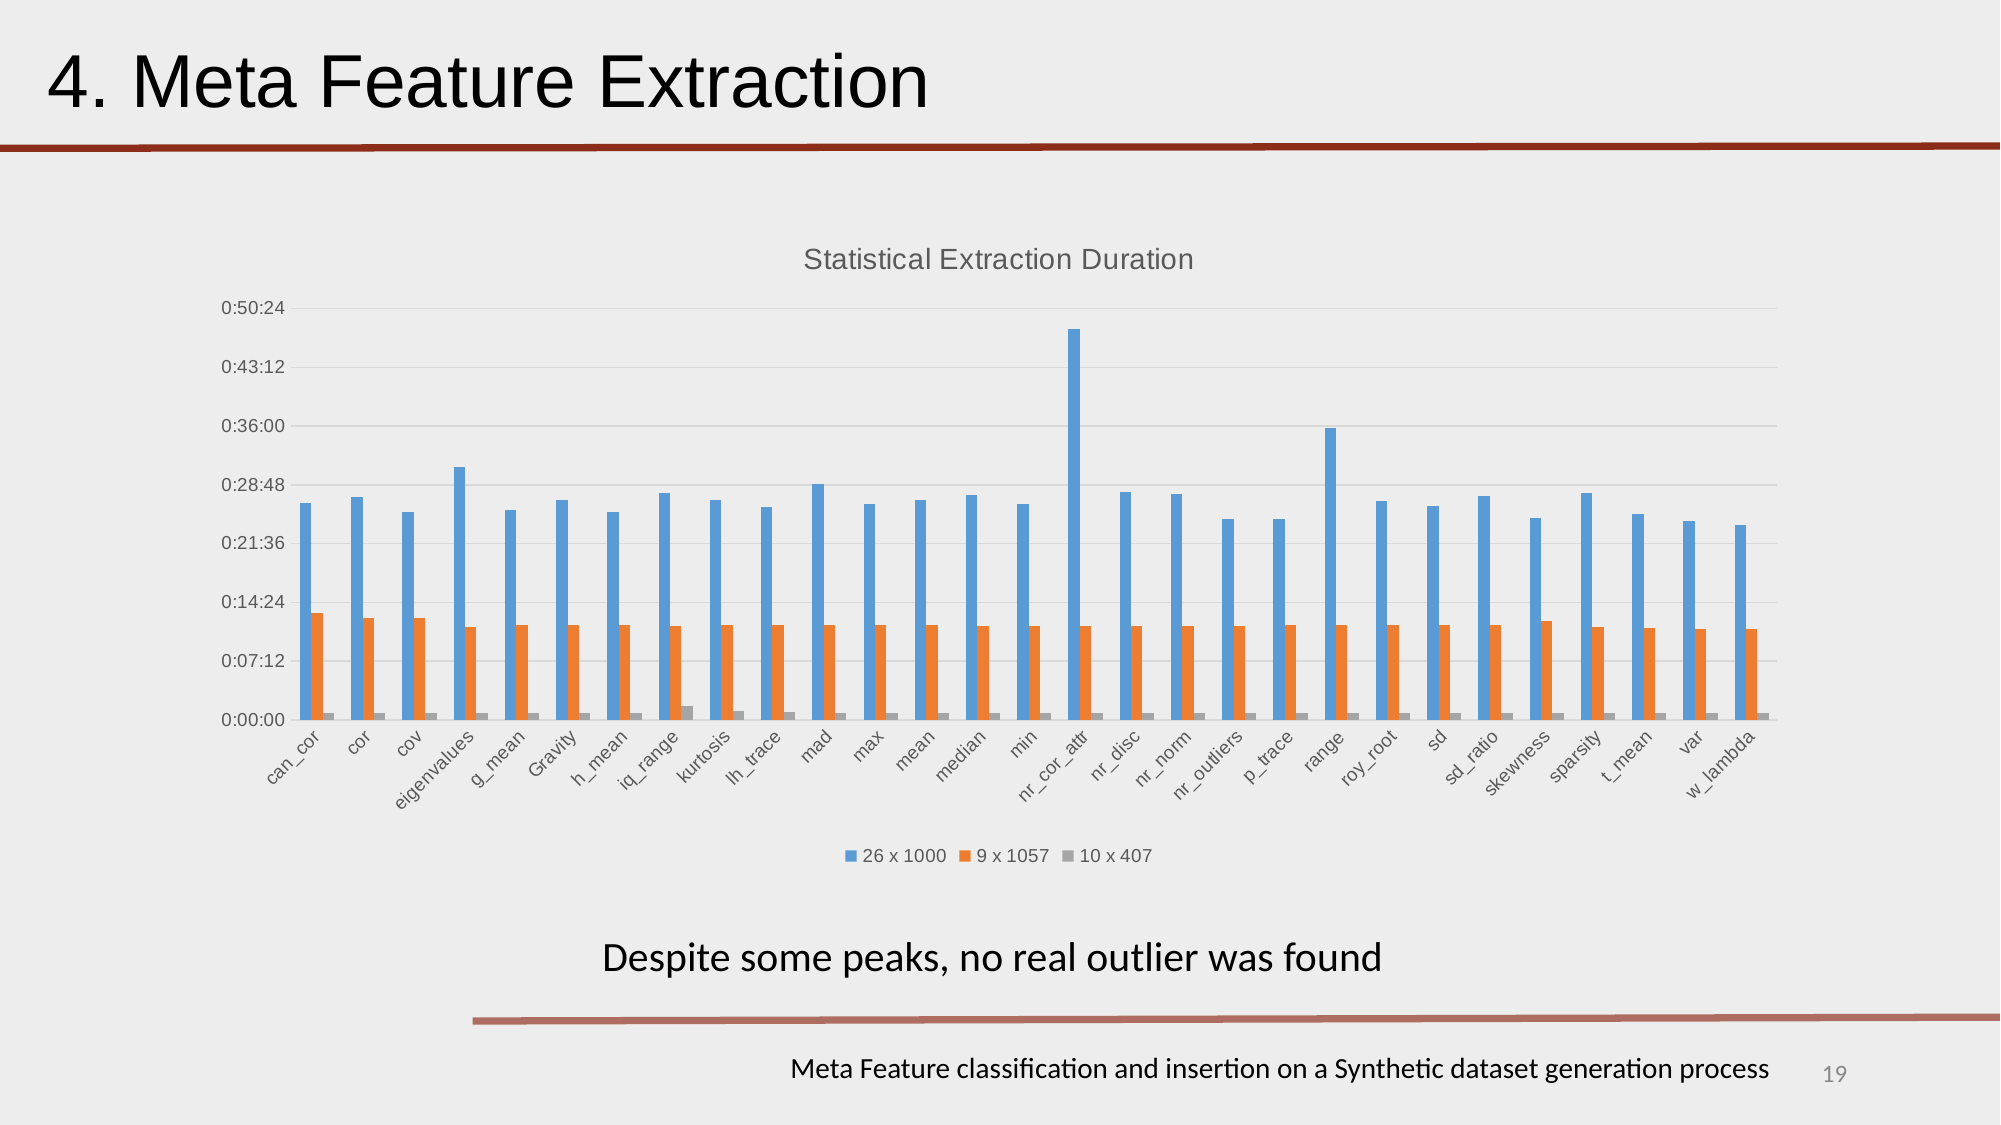

4. Meta Feature Extraction

### Chart: Statistical Extraction Duration

| Category | 26 x 1000 | 9 x 1057 | 10 x 407 |
|---|---|---|---|
| can_cor | 0.018425925925925925 | 0.009108796296296297 | 0.0005899305555555556 |
| cor | 0.018935185185185183 | 0.008692129629629631 | 0.0006133101851851852 |
| cov | 0.01769675925925926 | 0.008622685185185185 | 0.0006064814814814814 |
| eigenvalues | 0.0215625 | 0.007928240740740741 | 0.0006081018518518519 |
| g_mean | 0.017847222222222223 | 0.00806712962962963 | 0.0006082175925925926 |
| Gravity | 0.018680555555555554 | 0.008078703703703704 | 0.0006037037037037036 |
| h_mean | 0.017731481481481483 | 0.008078703703703704 | 0.0006031249999999999 |
| iq_range | 0.019270833333333334 | 0.007997685185185186 | 0.0012037037037037038 |
| kurtosis | 0.018680555555555554 | 0.008055555555555555 | 0.000775462962962963 |
| lh_trace | 0.01810185185185185 | 0.008032407407407407 | 0.0006260416666666668 |
| mad | 0.020046296296296295 | 0.008032407407407407 | 0.0006077546296296296 |
| max | 0.018391203703703705 | 0.008032407407407407 | 0.0006077546296296296 |
| mean | 0.018703703703703705 | 0.008055555555555555 | 0.0006001157407407407 |
| median | 0.01916666666666667 | 0.008020833333333333 | 0.000600462962962963 |
| min | 0.018414351851851852 | 0.007997685185185186 | 0.0005968750000000001 |
| nr_cor_attr | 0.033310185185185186 | 0.007974537037037037 | 0.0005902777777777778 |
| nr_disc | 0.019375 | 0.007986111111111112 | 0.0005868055555555556 |
| nr_norm | 0.019212962962962963 | 0.007974537037037037 | 0.0005913194444444444 |
| nr_outliers | 0.01707175925925926 | 0.008020833333333333 | 0.000590162037037037 |
| p_trace | 0.01707175925925926 | 0.008043981481481482 | 0.0005905092592592593 |
| range | 0.02487268518518519 | 0.008043981481481482 | 0.0006037037037037036 |
| roy_root | 0.018645833333333334 | 0.008055555555555555 | 0.0006037037037037036 |
| sd | 0.018217592592592594 | 0.008101851851851851 | 0.0005907407407407407 |
| sd_ratio | 0.019050925925925926 | 0.00806712962962963 | 0.0005869212962962963 |
| skewness | 0.017152777777777777 | 0.008391203703703705 | 0.0005896990740740742 |
| sparsity | 0.01931712962962963 | 0.007916666666666667 | 0.0005864583333333334 |
| t_mean | 0.017557870370370373 | 0.007789351851851852 | 0.0005896990740740742 |
| var | 0.01693287037037037 | 0.007754629629629629 | 0.000599074074074074 |
| w_lambda | 0.016620370370370372 | 0.0077314814814814815 | 0.0005862268518518518 |
Despite some peaks, no real outlier was found
Meta Feature classification and insertion on a Synthetic dataset generation process
19